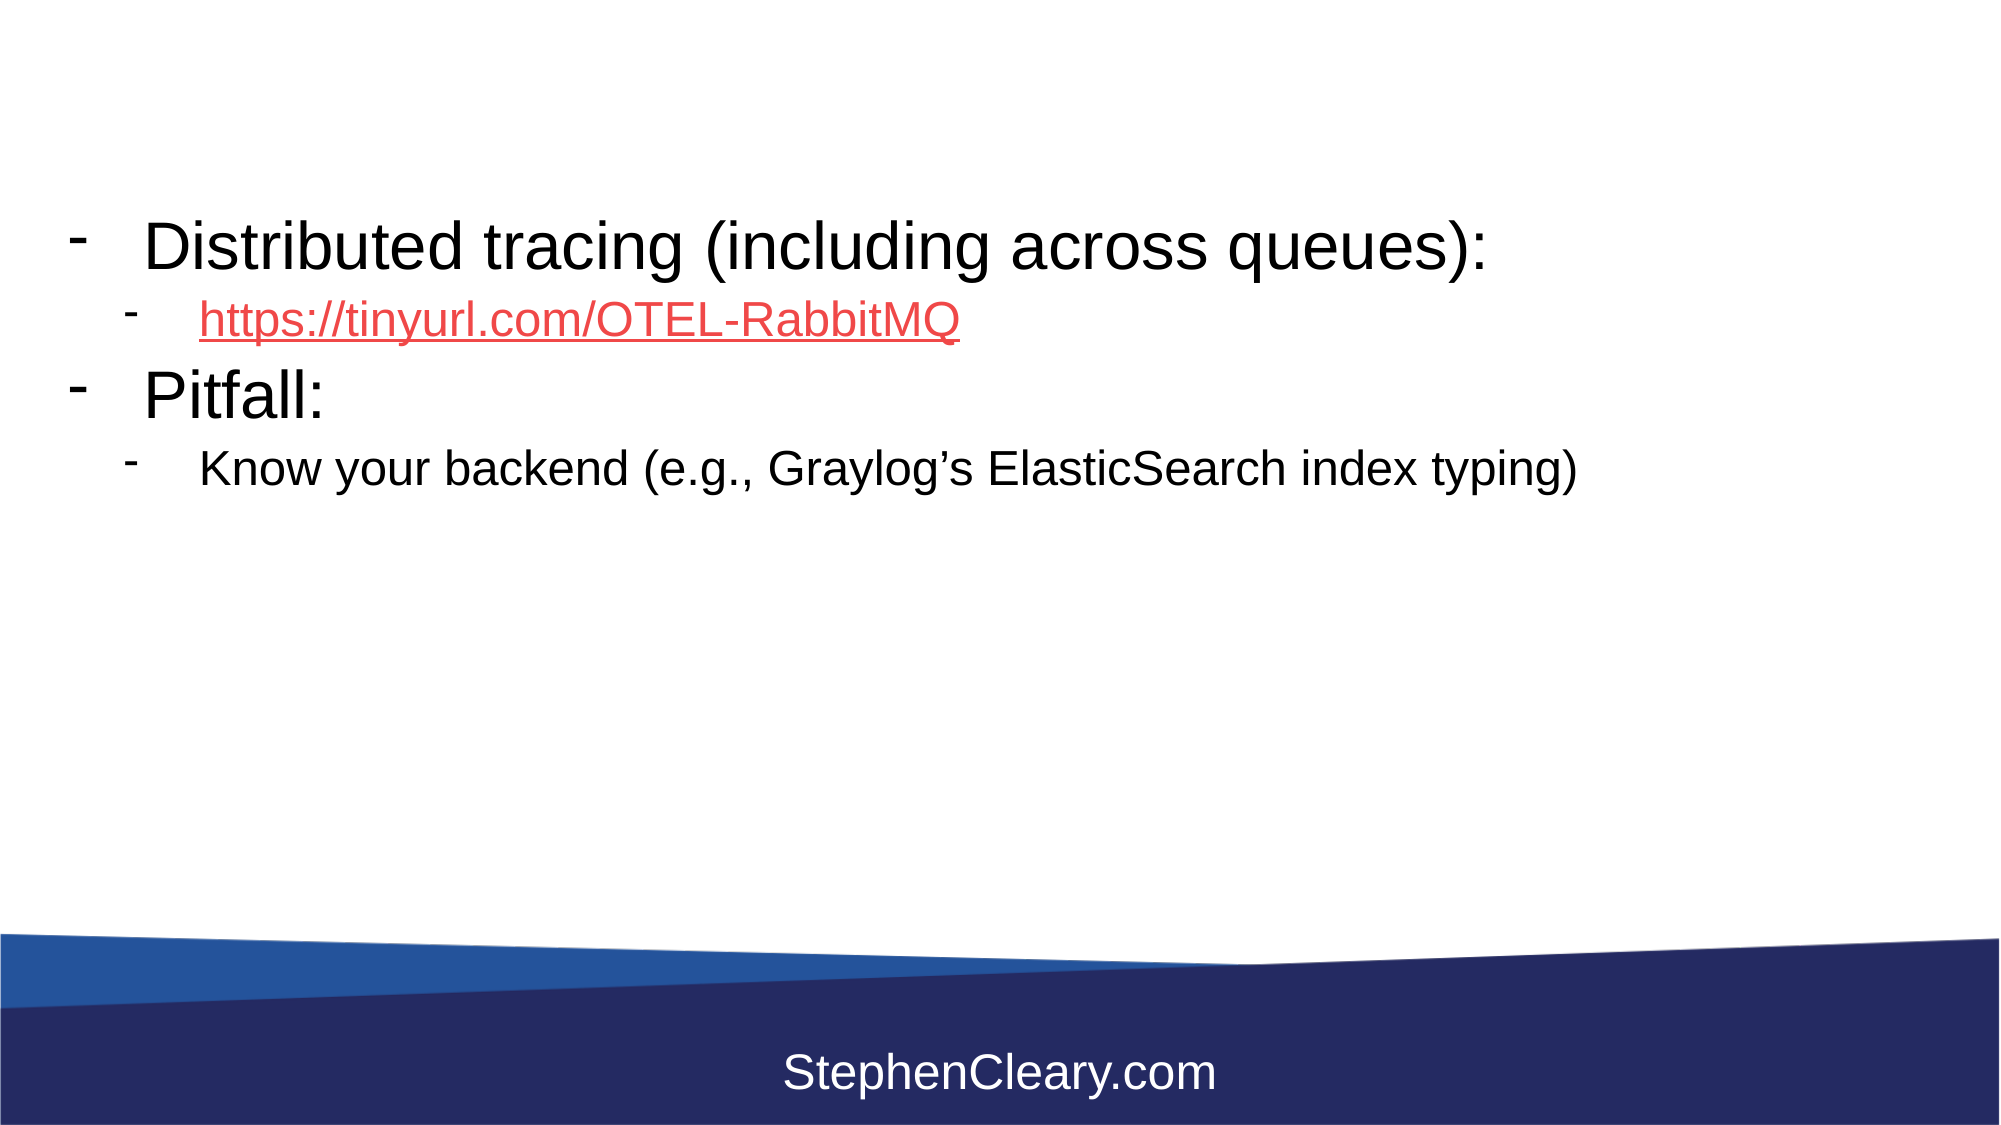

#
Distributed tracing (including across queues):
https://tinyurl.com/OTEL-RabbitMQ
Pitfall:
Know your backend (e.g., Graylog’s ElasticSearch index typing)